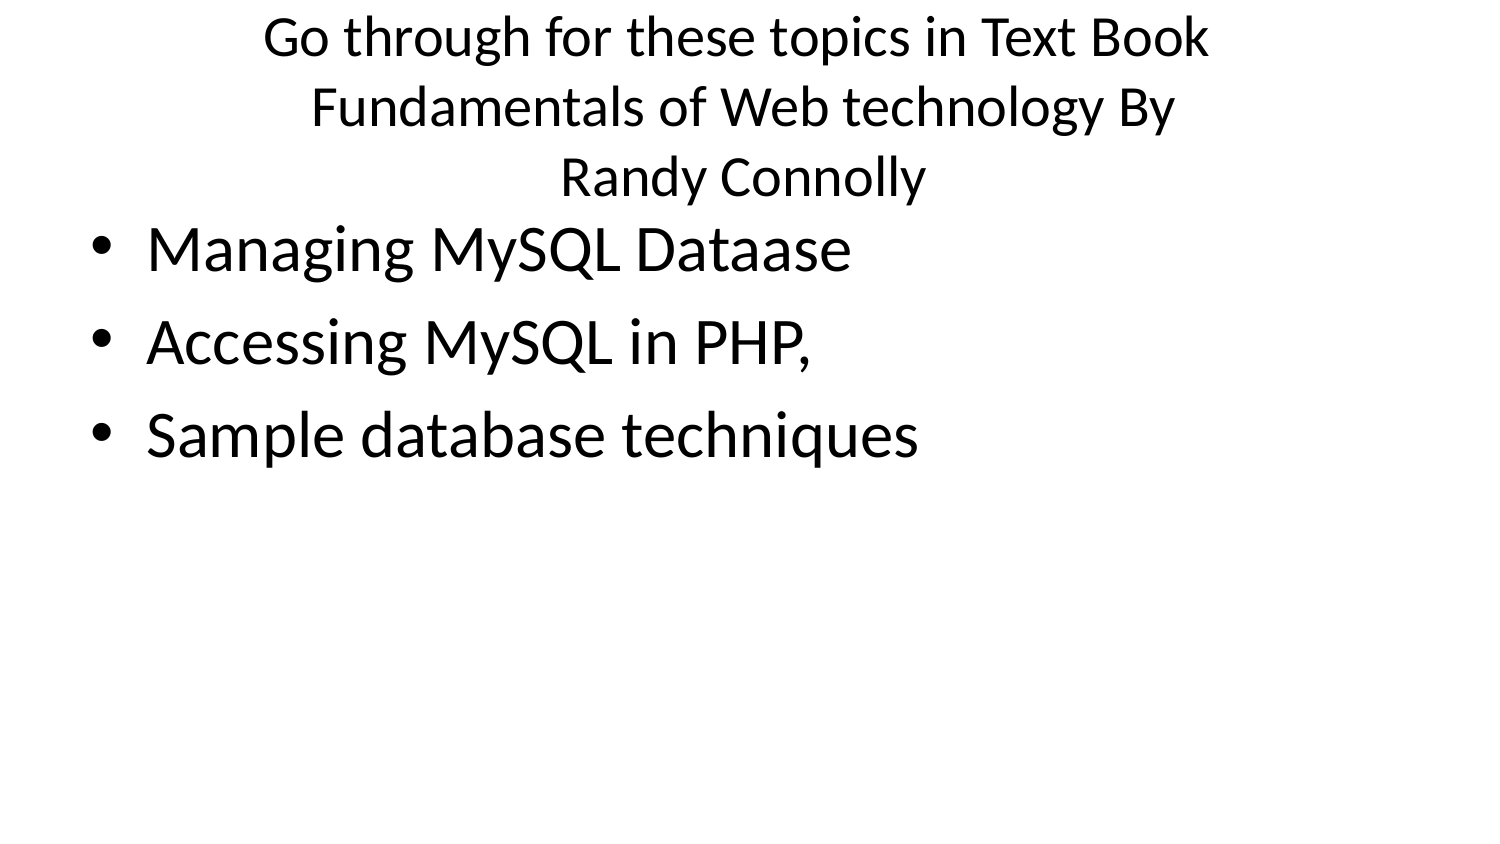

# Go through for these topics in Text Book Fundamentals of Web technology By Randy Connolly
Managing MySQL Dataase
Accessing MySQL in PHP,
Sample database techniques